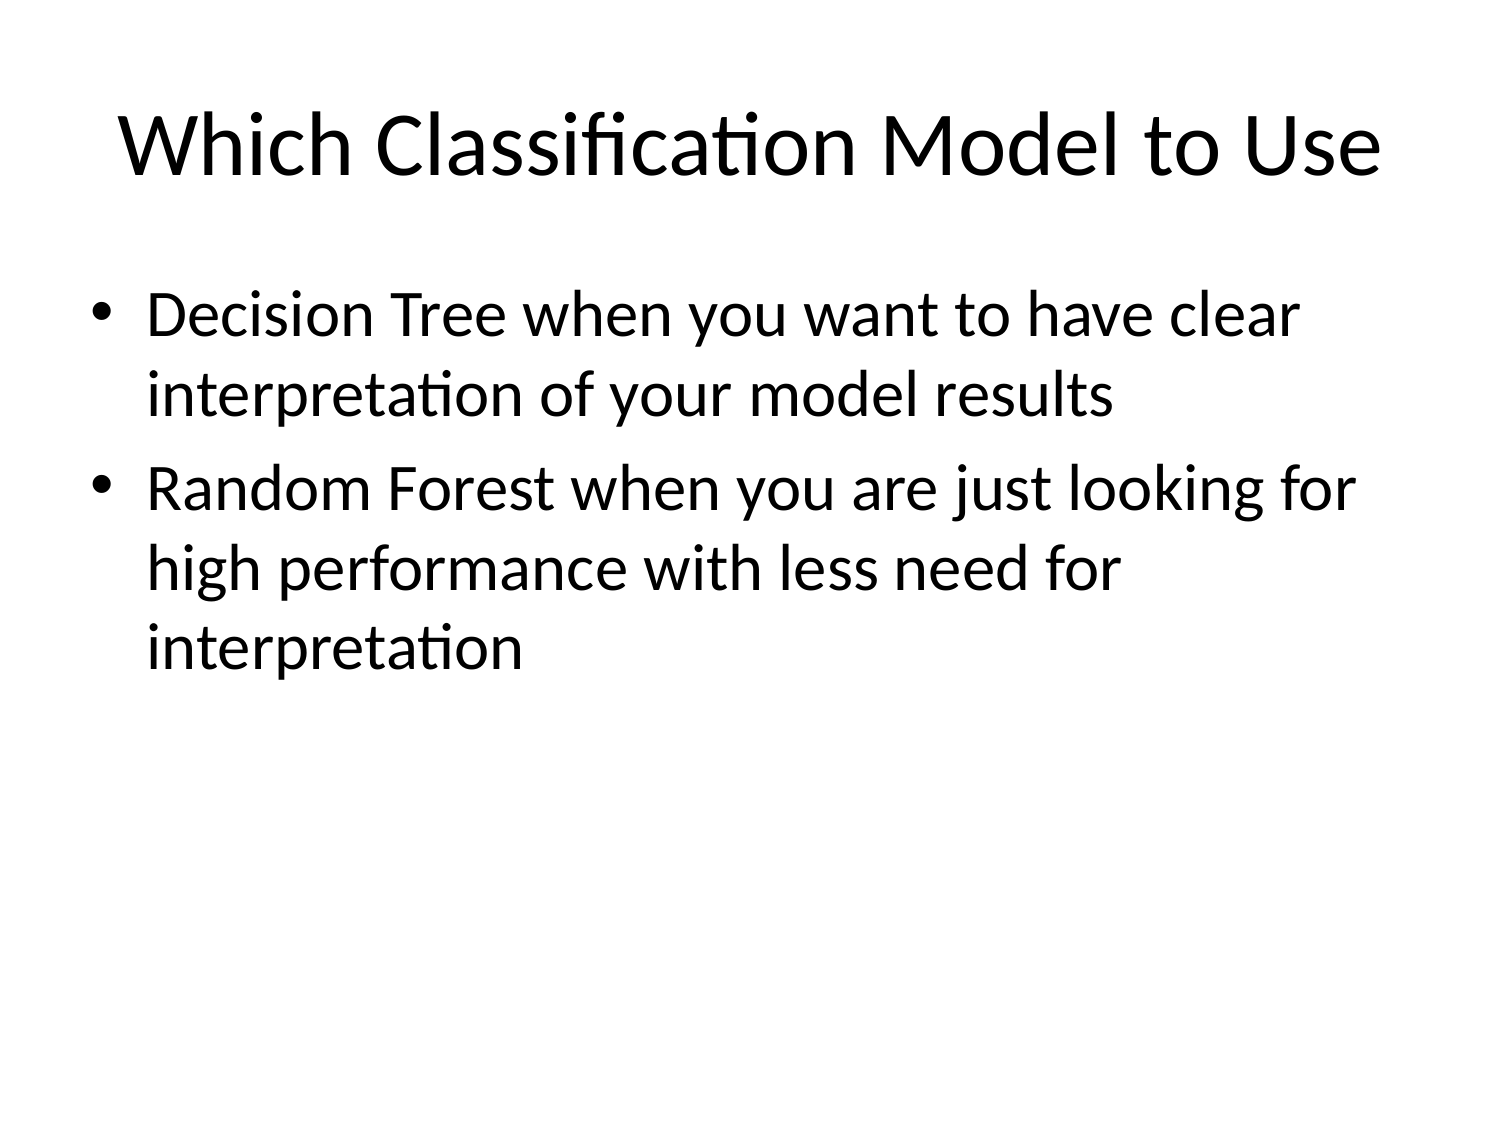

# Which Classification Model to Use
Decision Tree when you want to have clear interpretation of your model results
Random Forest when you are just looking for high performance with less need for interpretation